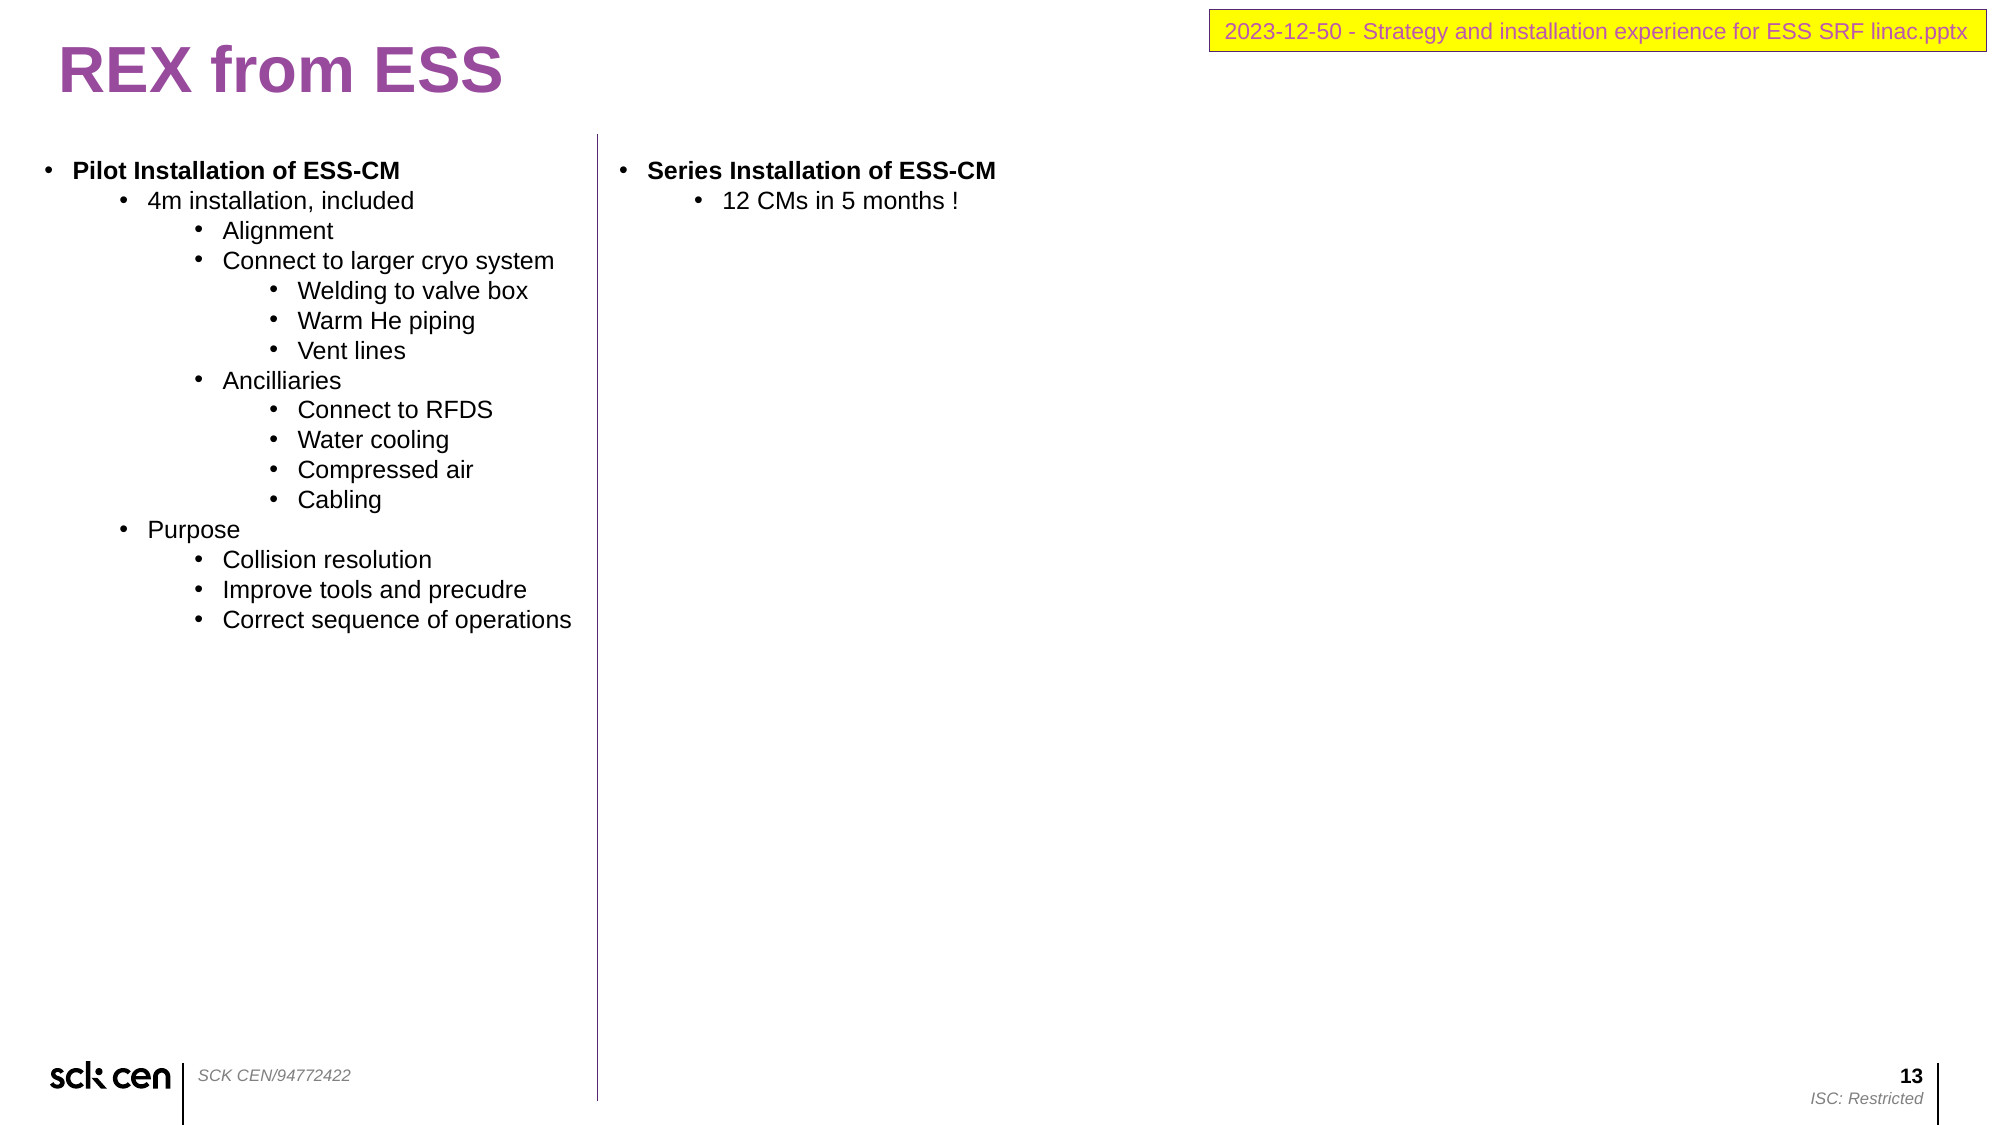

2023-12-50 - Strategy and installation experience for ESS SRF linac.pptx
REX from ESS
Pilot Installation of ESS-CM
4m installation, included
Alignment
Connect to larger cryo system
Welding to valve box
Warm He piping
Vent lines
Ancilliaries
Connect to RFDS
Water cooling
Compressed air
Cabling
Purpose
Collision resolution
Improve tools and precudre
Correct sequence of operations
Series Installation of ESS-CM
12 CMs in 5 months !

13